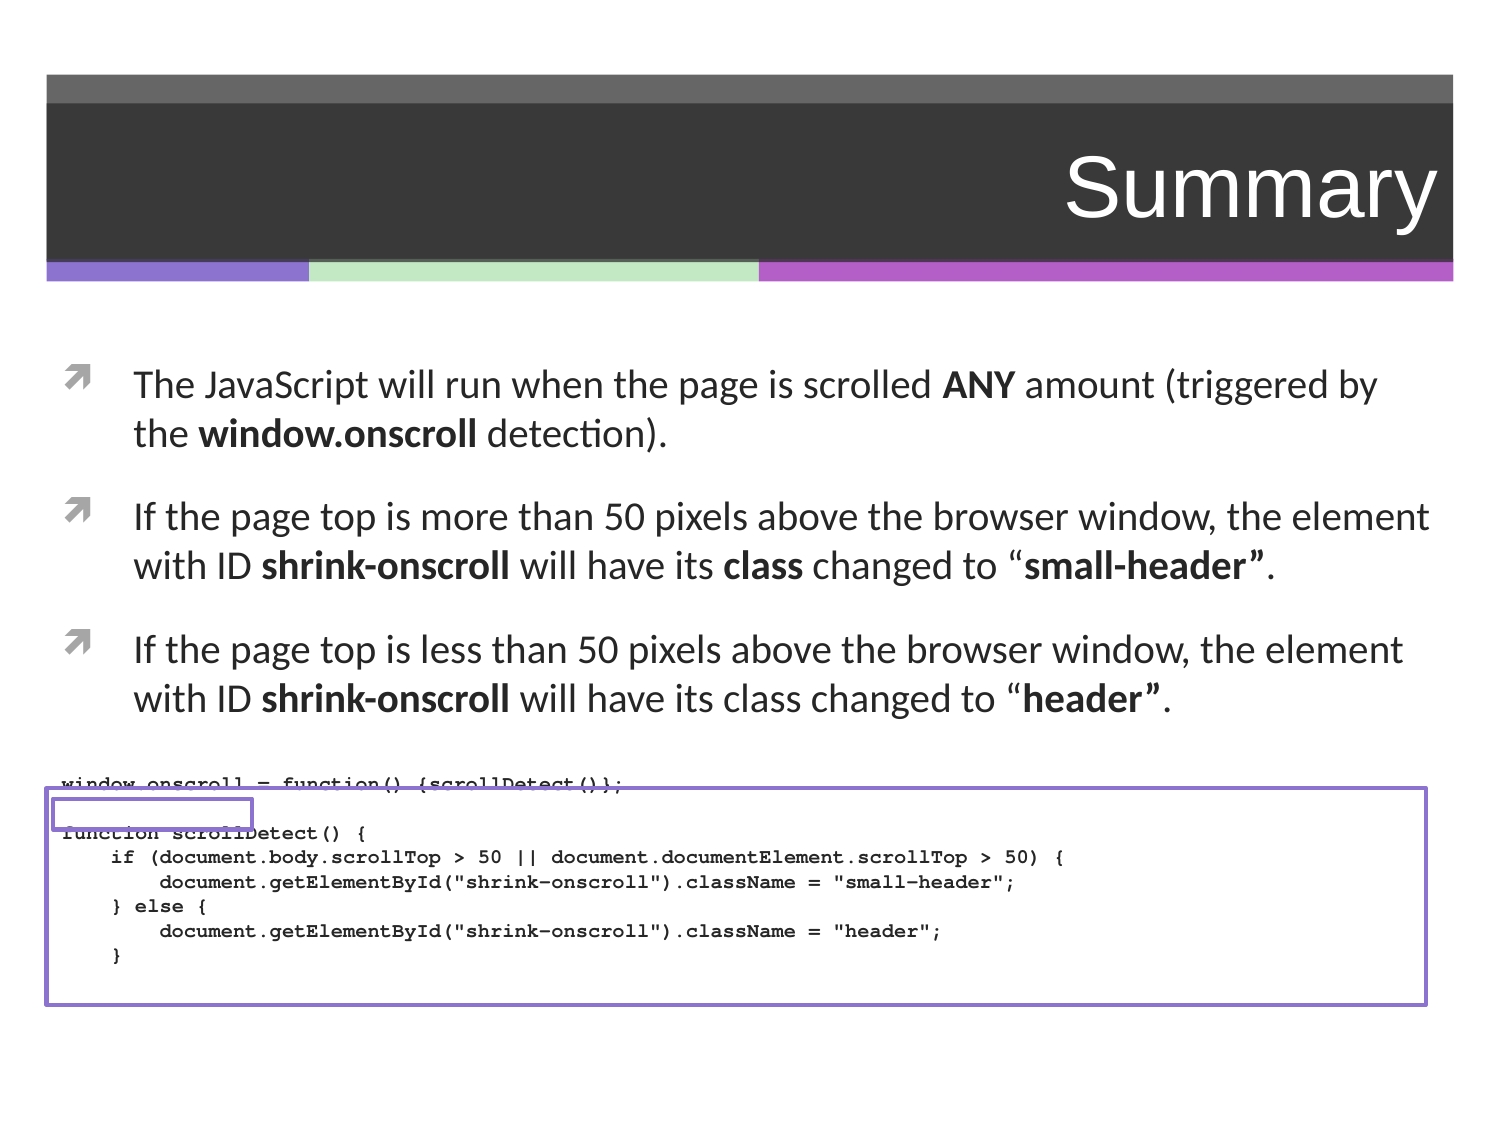

# Summary
The JavaScript will run when the page is scrolled ANY amount (triggered by the window.onscroll detection).
If the page top is more than 50 pixels above the browser window, the element with ID shrink-onscroll will have its class changed to “small-header”.
If the page top is less than 50 pixels above the browser window, the element with ID shrink-onscroll will have its class changed to “header”.

window.onscroll = function() {scrollDetect()};

function scrollDetect() {
    if (document.body.scrollTop > 50 || document.documentElement.scrollTop > 50) {
        document.getElementById("shrink-onscroll").className = "small-header";
    } else {
        document.getElementById("shrink-onscroll").className = "header";
    }